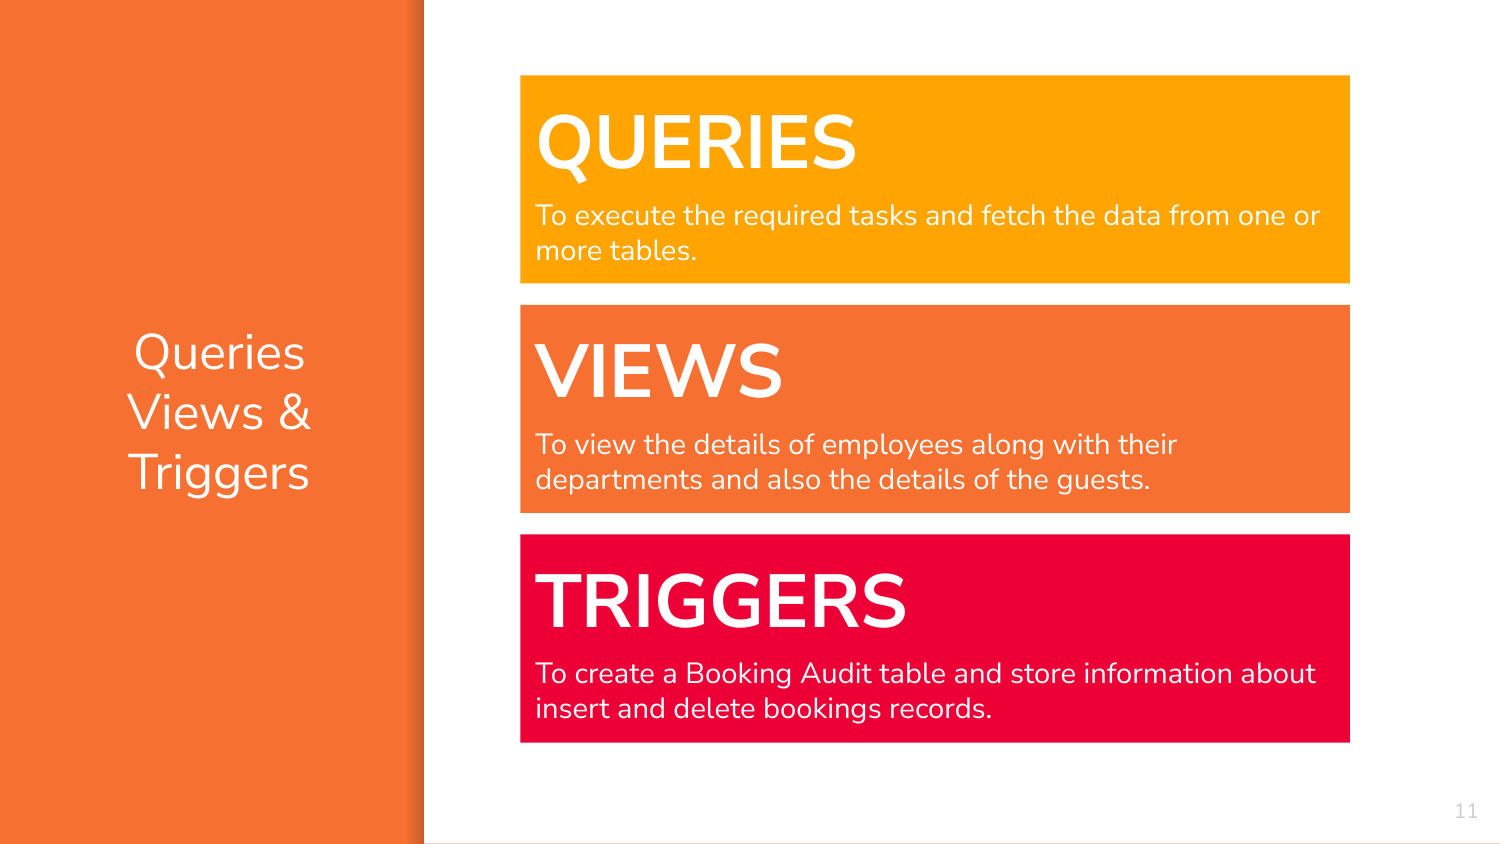

QUERIES
To execute the required tasks and fetch the data from one or more tables.
# Queries Views & Triggers
VIEWS
To view the details of employees along with their departments and also the details of the guests.
TRIGGERS
To create a Booking Audit table and store information about insert and delete bookings records.
11